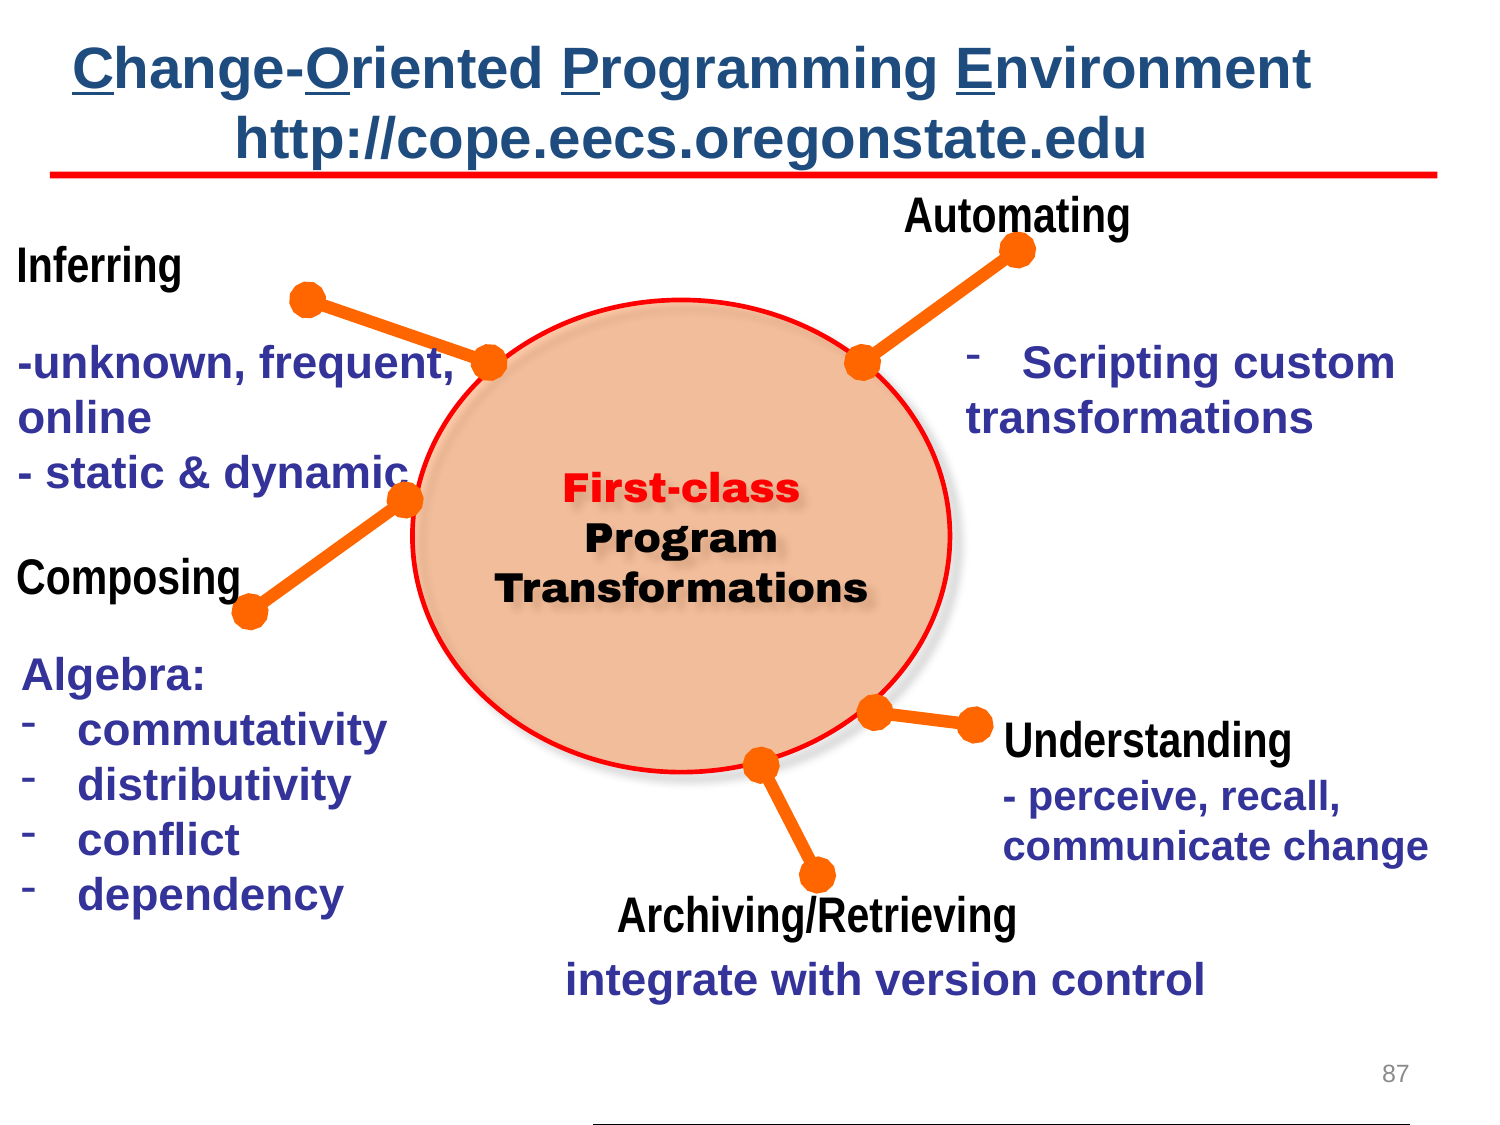

# Change-Oriented Programming Environment http://cope.eecs.oregonstate.edu
Automating
Inferring
First-class
Program
Transformations
-unknown, frequent,
online
- static & dynamic

Scripting custom
transformations
Composing
Algebra:
commutativity
distributivity
conflict
dependency
Understanding
- perceive, recall, communicate change
Archiving/Retrieving
integrate with version control
87